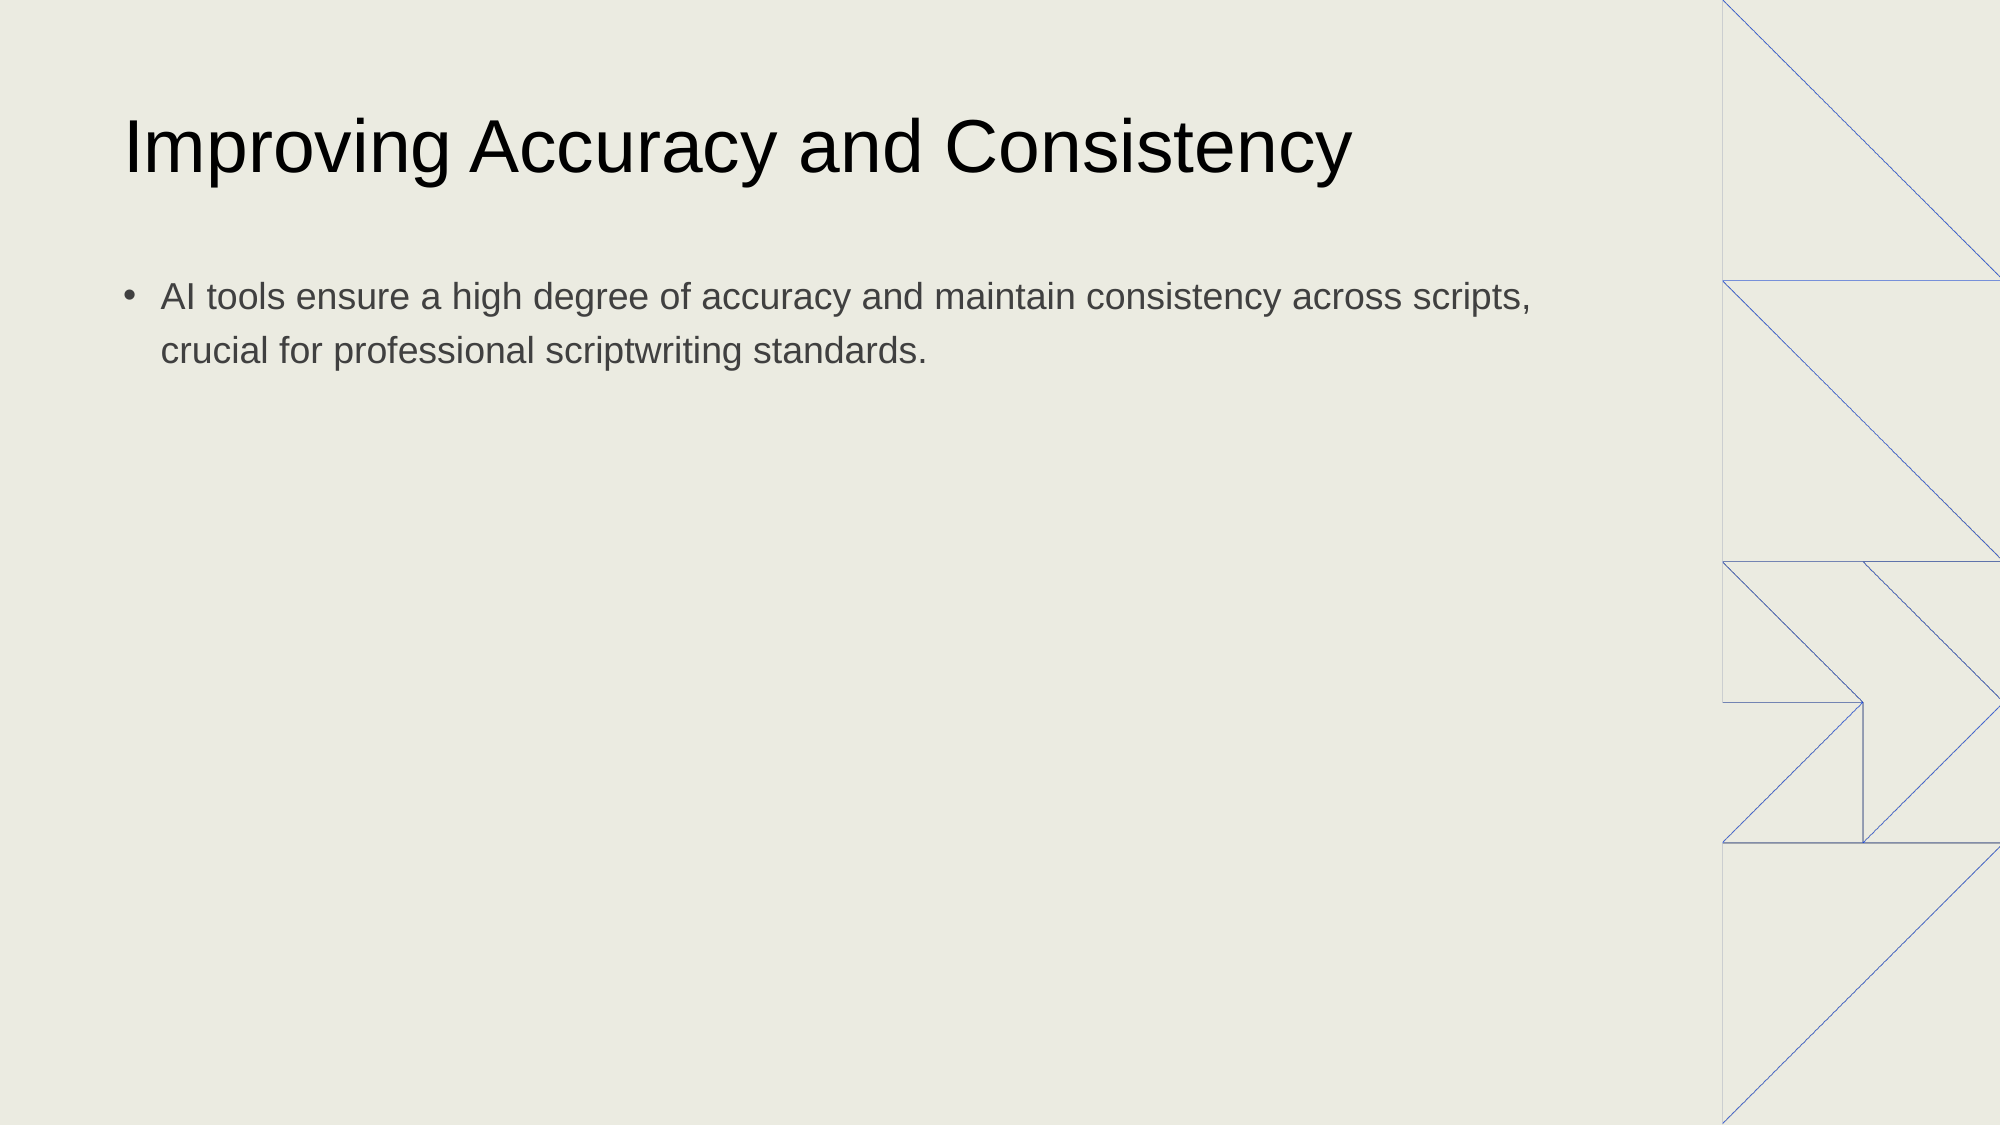

# Improving Accuracy and Consistency
AI tools ensure a high degree of accuracy and maintain consistency across scripts, crucial for professional scriptwriting standards.